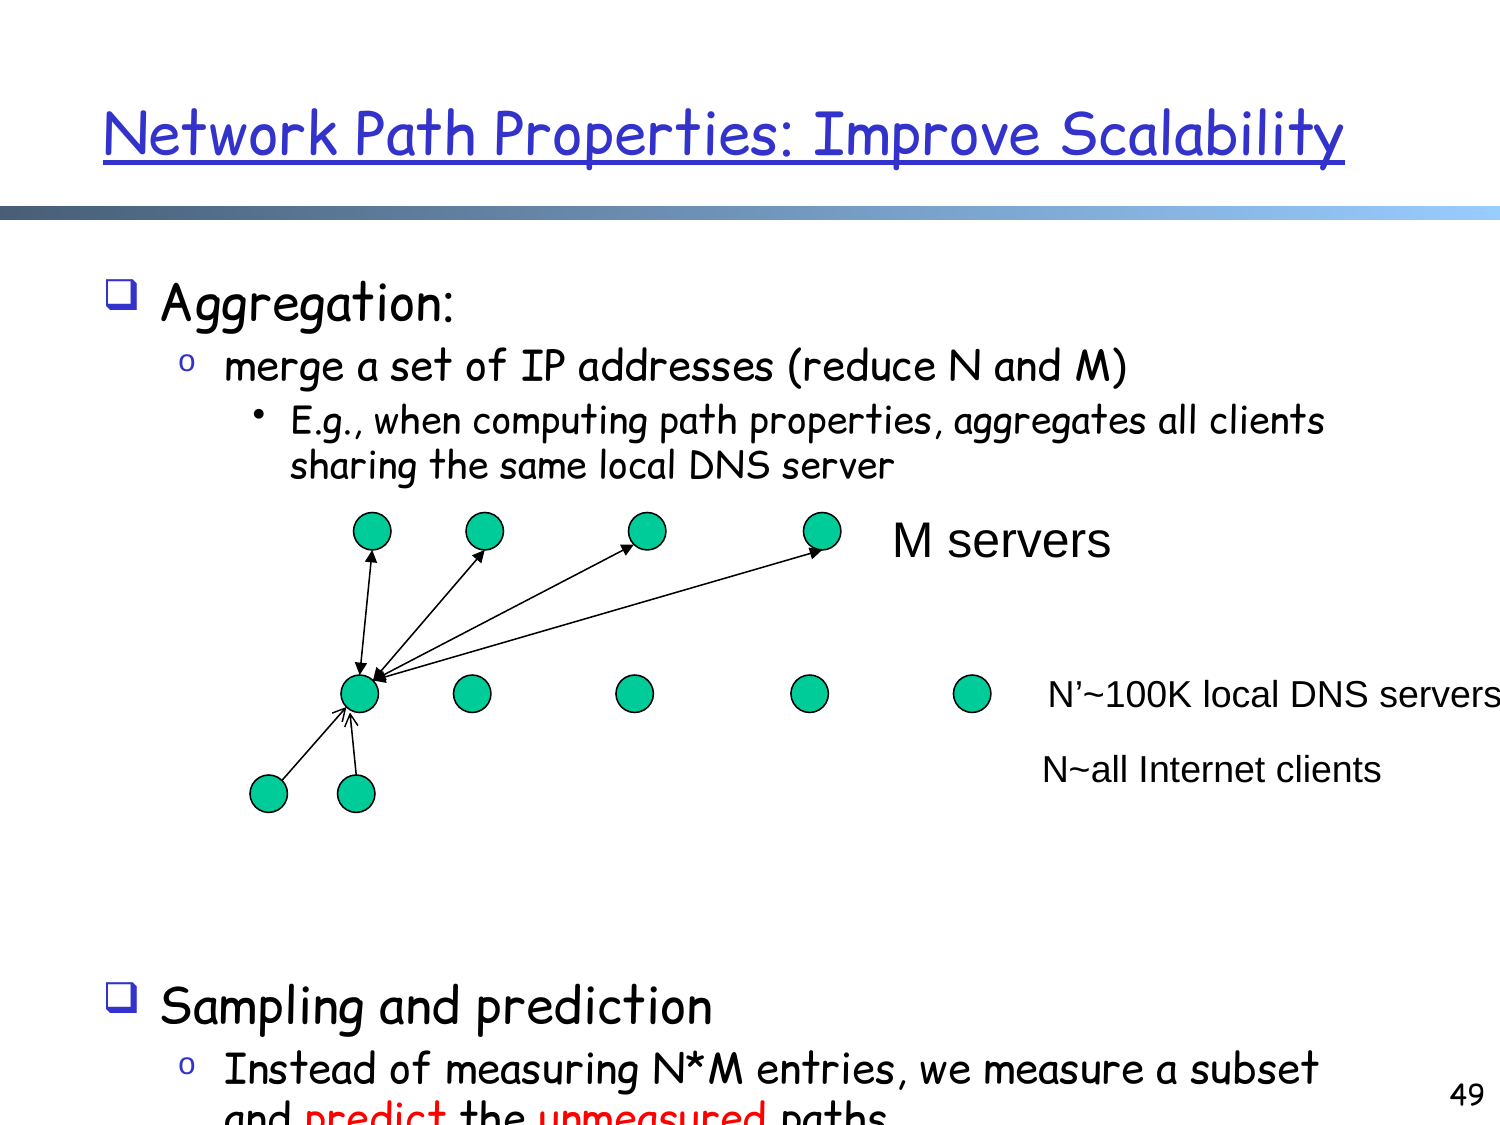

# Network Path Properties: Improve Scalability
Aggregation:
merge a set of IP addresses (reduce N and M)
E.g., when computing path properties, aggregates all clients sharing the same local DNS server

Sampling and prediction
Instead of measuring N*M entries, we measure a subset and predict the unmeasured paths
We will cover it later in the course
M servers

N’~100K local DNS servers
N~all Internet clients

49